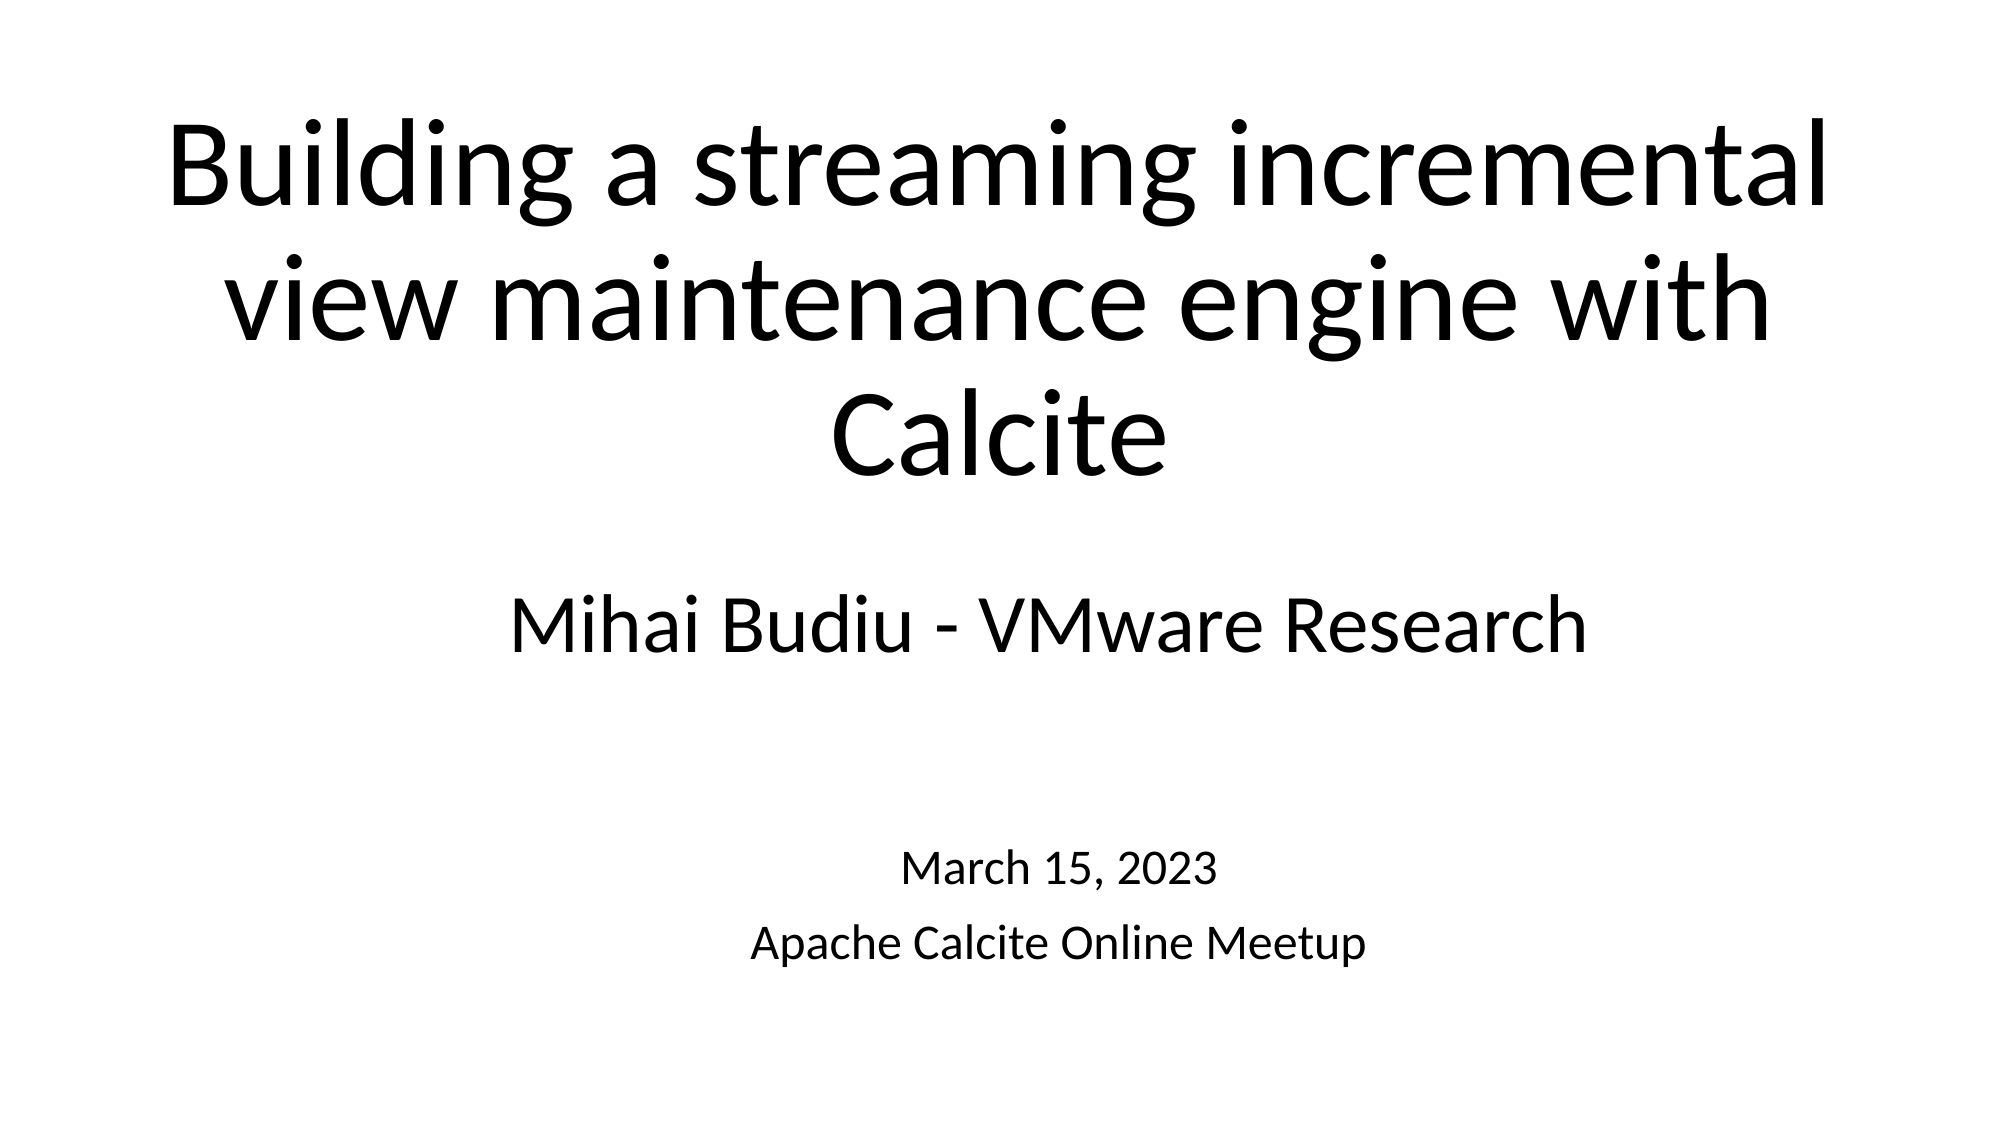

# Building a streaming incremental view maintenance engine with Calcite
Mihai Budiu - VMware Research

March 15, 2023
Apache Calcite Online Meetup